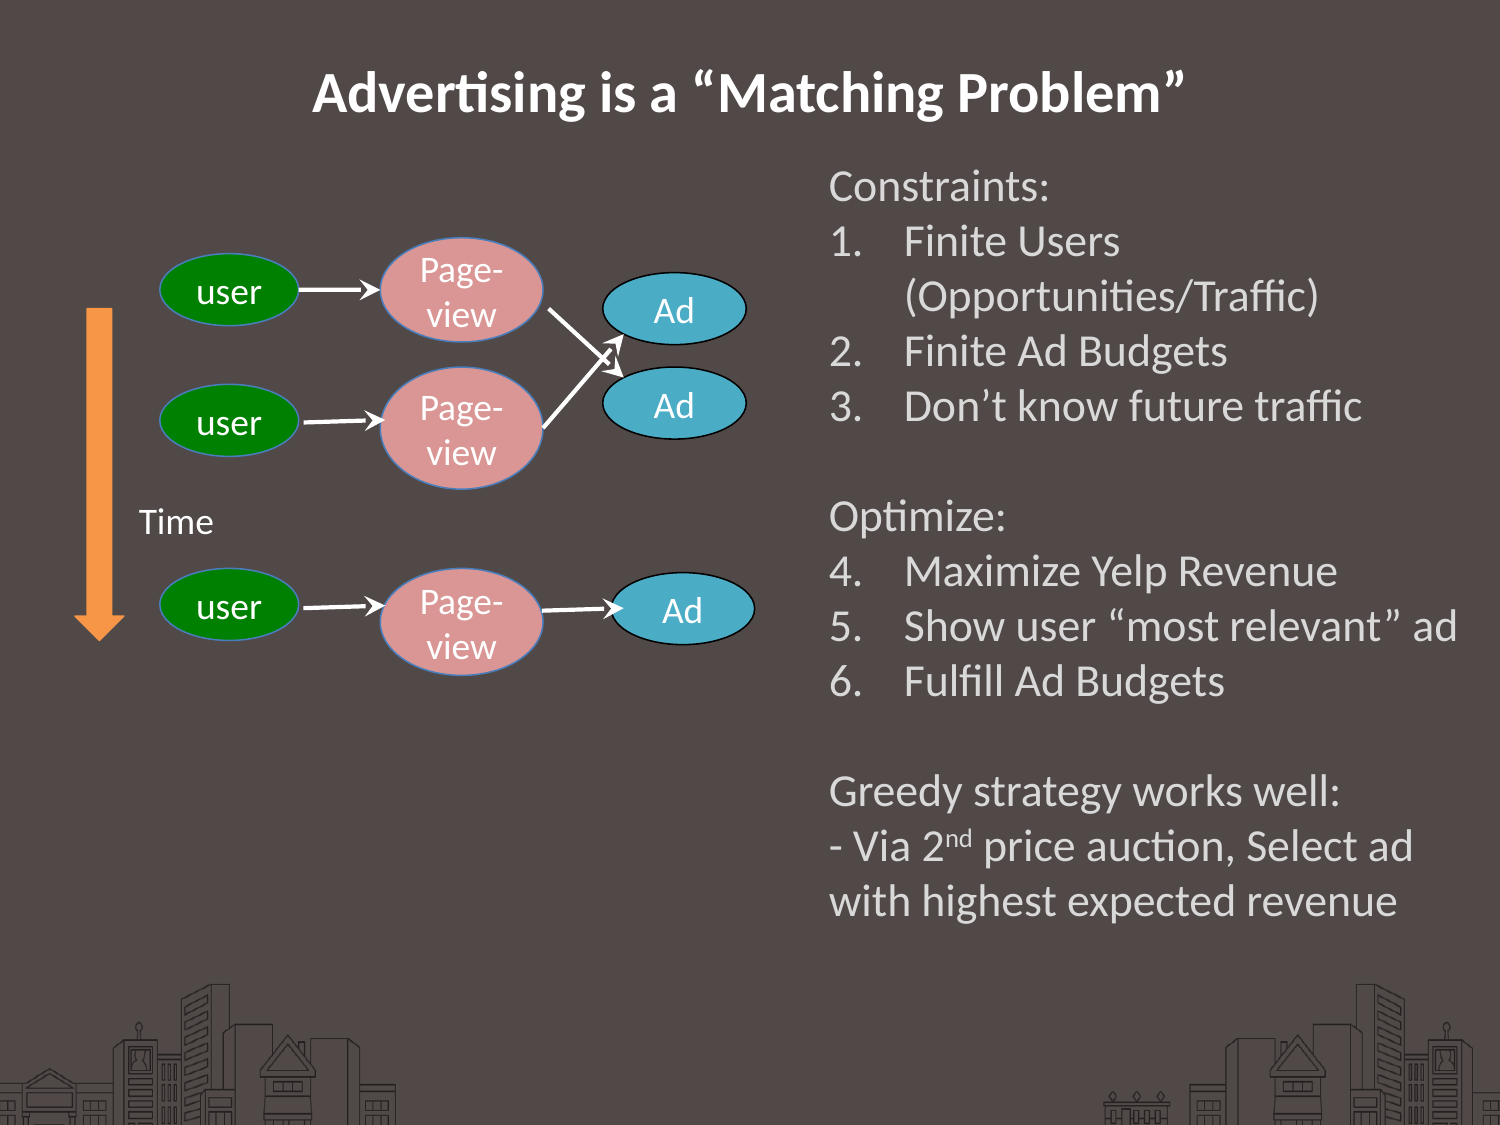

Advertising is a “Matching Problem”
Constraints:
Finite Users (Opportunities/Traffic)
Finite Ad Budgets
Don’t know future traffic

Optimize:
Maximize Yelp Revenue
Show user “most relevant” ad
Fulfill Ad Budgets

Greedy strategy works well:
- Via 2nd price auction, Select ad with highest expected revenue

Page-view
user
Ad

Page-view
Ad
user
Time
user
Page-view
Ad